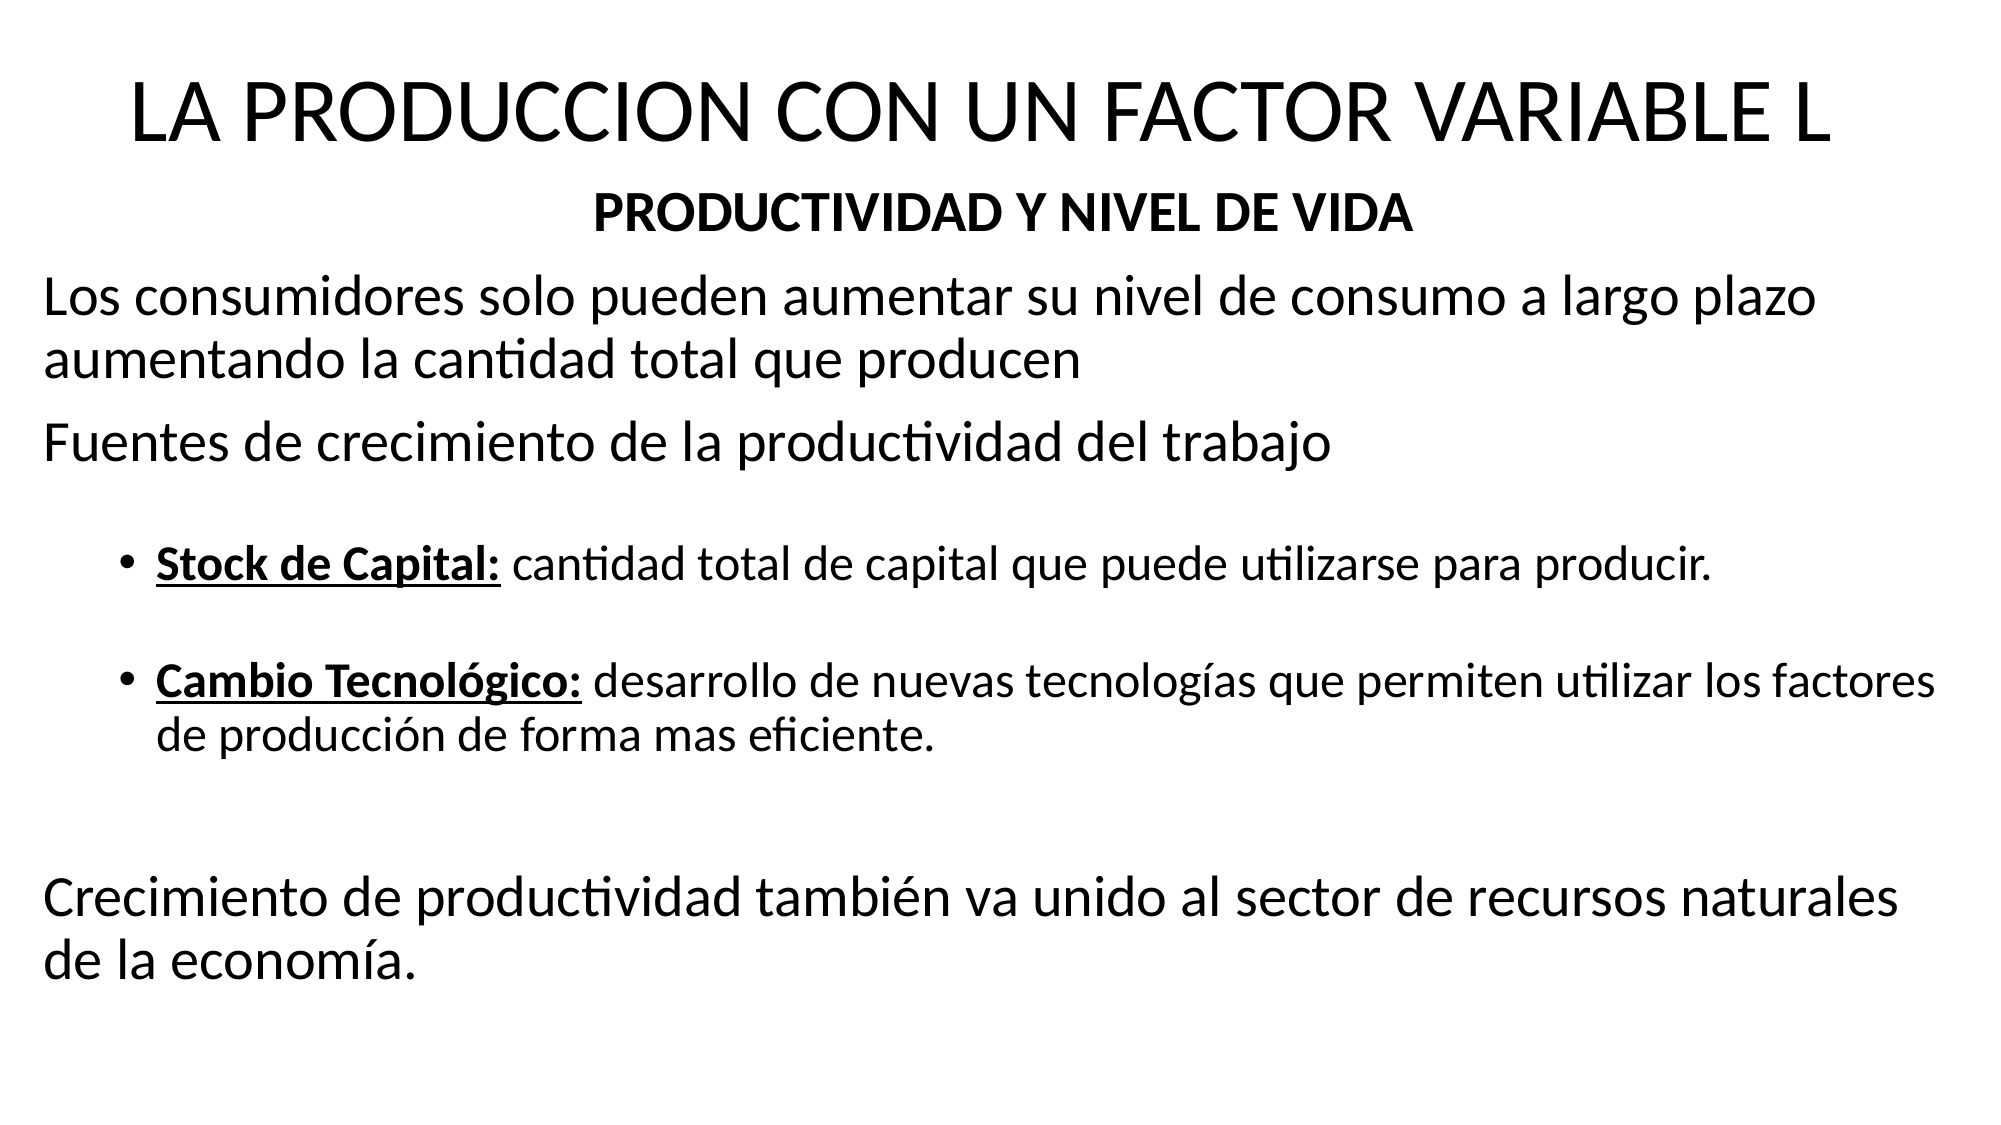

# LA PRODUCCION CON UN FACTOR VARIABLE L
PRODUCTIVIDAD Y NIVEL DE VIDA
Los consumidores solo pueden aumentar su nivel de consumo a largo plazo aumentando la cantidad total que producen
Fuentes de crecimiento de la productividad del trabajo

Stock de Capital: cantidad total de capital que puede utilizarse para producir.

Cambio Tecnológico: desarrollo de nuevas tecnologías que permiten utilizar los factores de producción de forma mas eficiente.

Crecimiento de productividad también va unido al sector de recursos naturales de la economía.